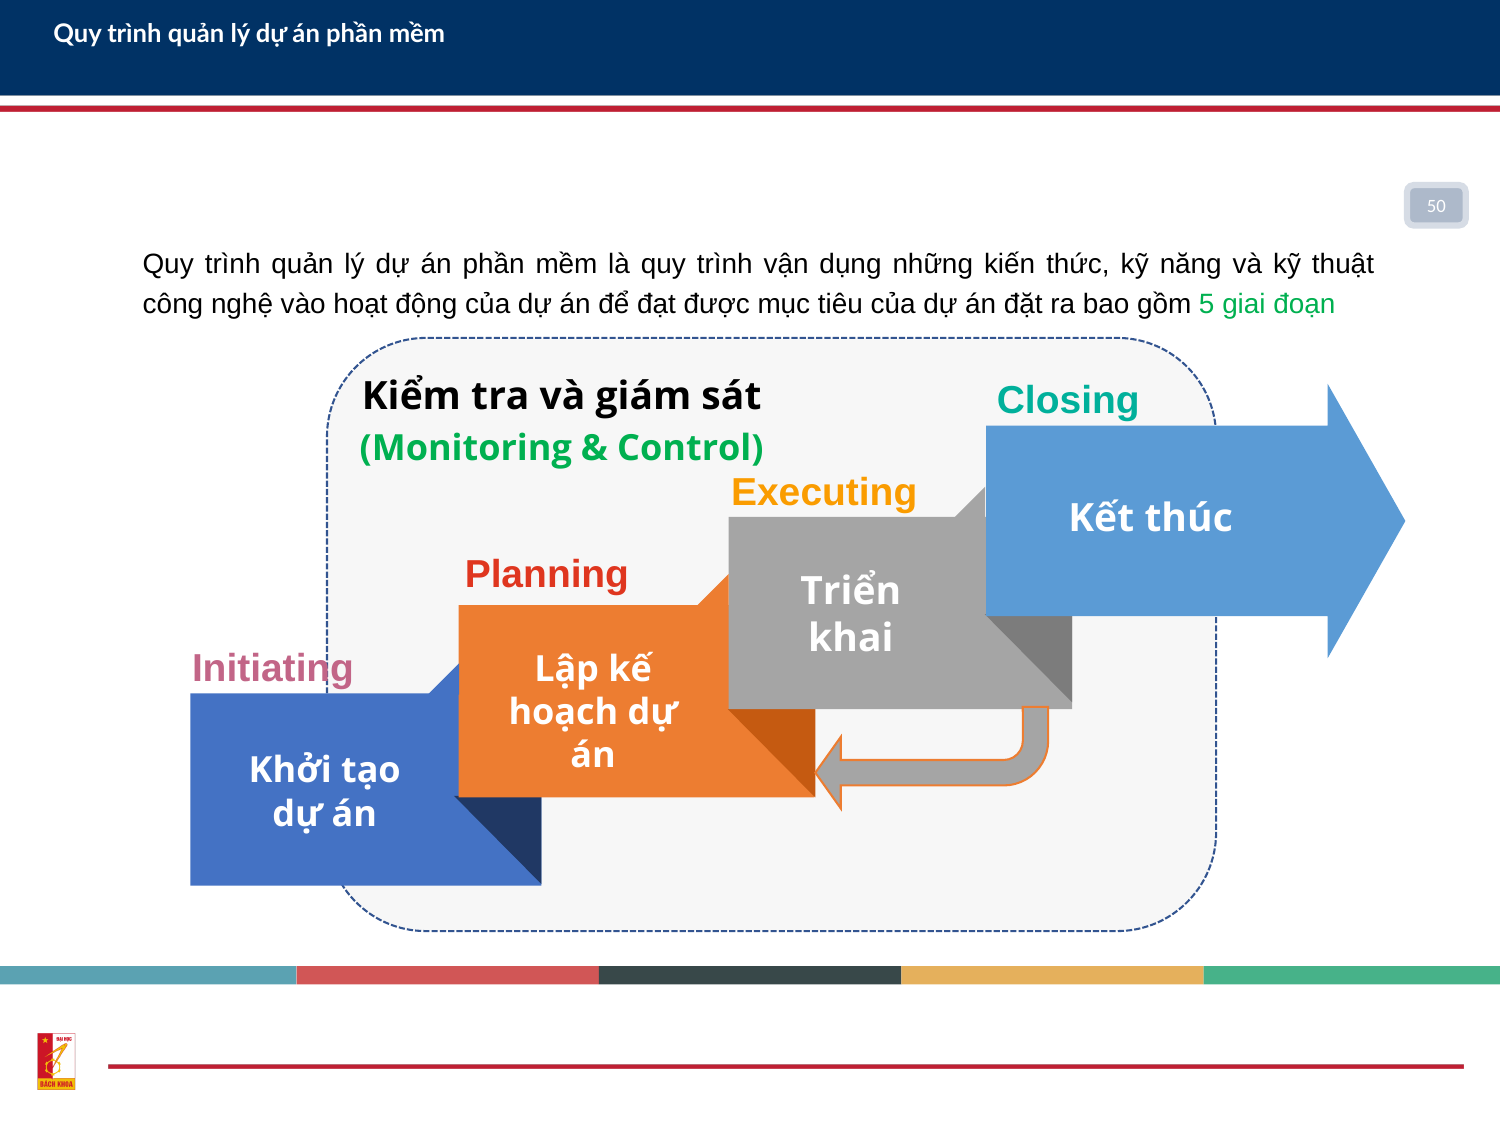

# Quy trình quản lý dự án phần mềm
50
Quy trình quản lý dự án phần mềm là quy trình vận dụng những kiến thức, kỹ năng và kỹ thuật công nghệ vào hoạt động của dự án để đạt được mục tiêu của dự án đặt ra bao gồm 5 giai đoạn

Kiểm tra và giám sát
(Monitoring & Control)
Closing

Executing
Kết thúc

Planning
Triển khai

Initiating
Lập kế hoạch dự án

Khởi tạo dự án